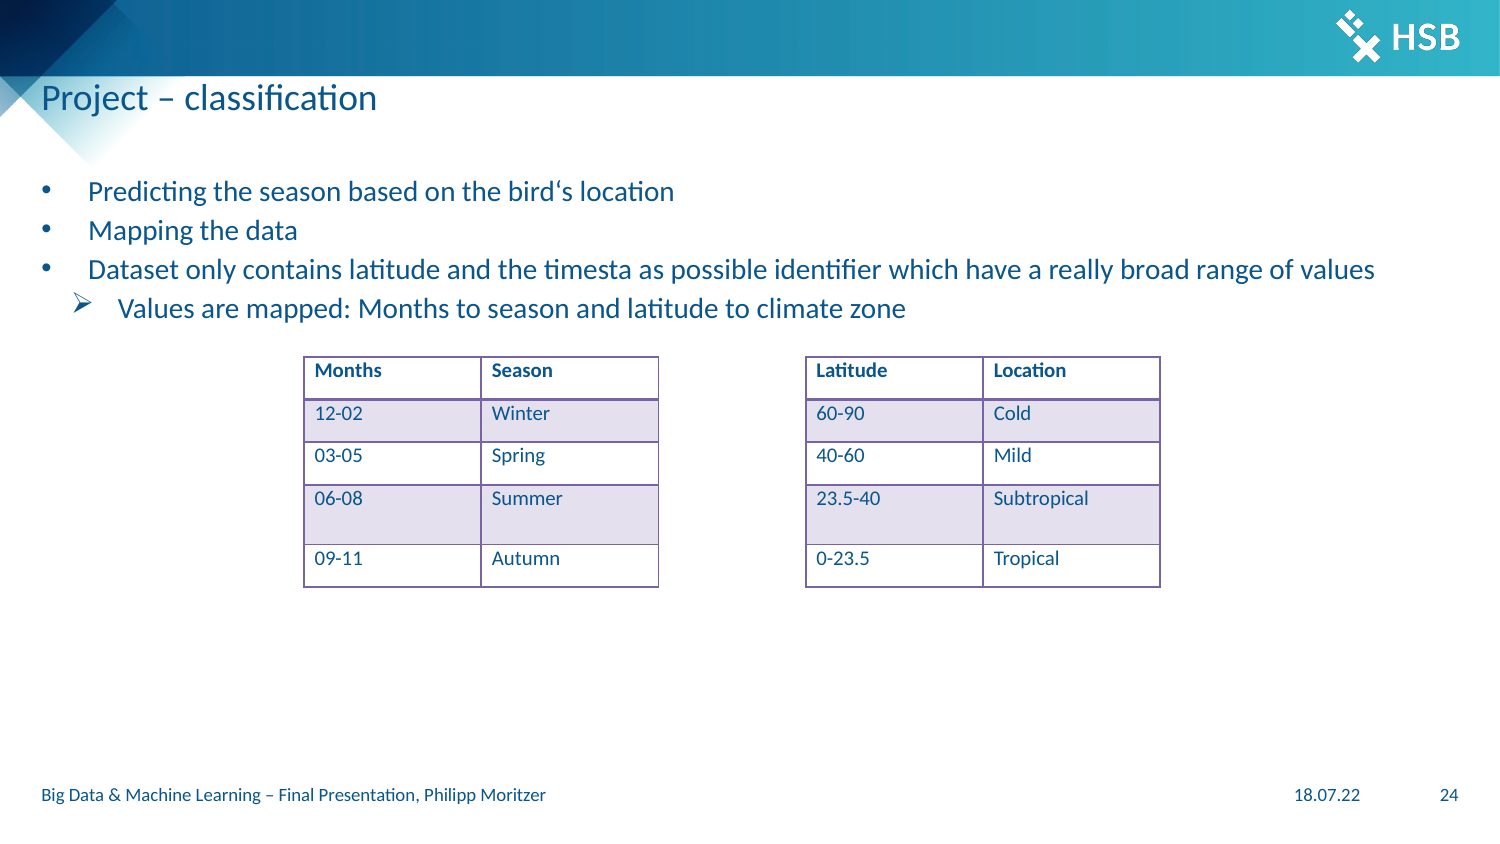

# Project – classification
Predicting the season based on the bird‘s location
Mapping the data
Dataset only contains latitude and the timesta as possible identifier which have a really broad range of values
Values are mapped: Months to season and latitude to climate zone
| Months | Season |
| --- | --- |
| 12-02 | Winter |
| 03-05 | Spring |
| 06-08 | Summer |
| 09-11 | Autumn |
| Latitude | Location |
| --- | --- |
| 60-90 | Cold |
| 40-60 | Mild |
| 23.5-40 | Subtropical |
| 0-23.5 | Tropical |
Big Data & Machine Learning – Final Presentation, Philipp Moritzer
18.07.22
24